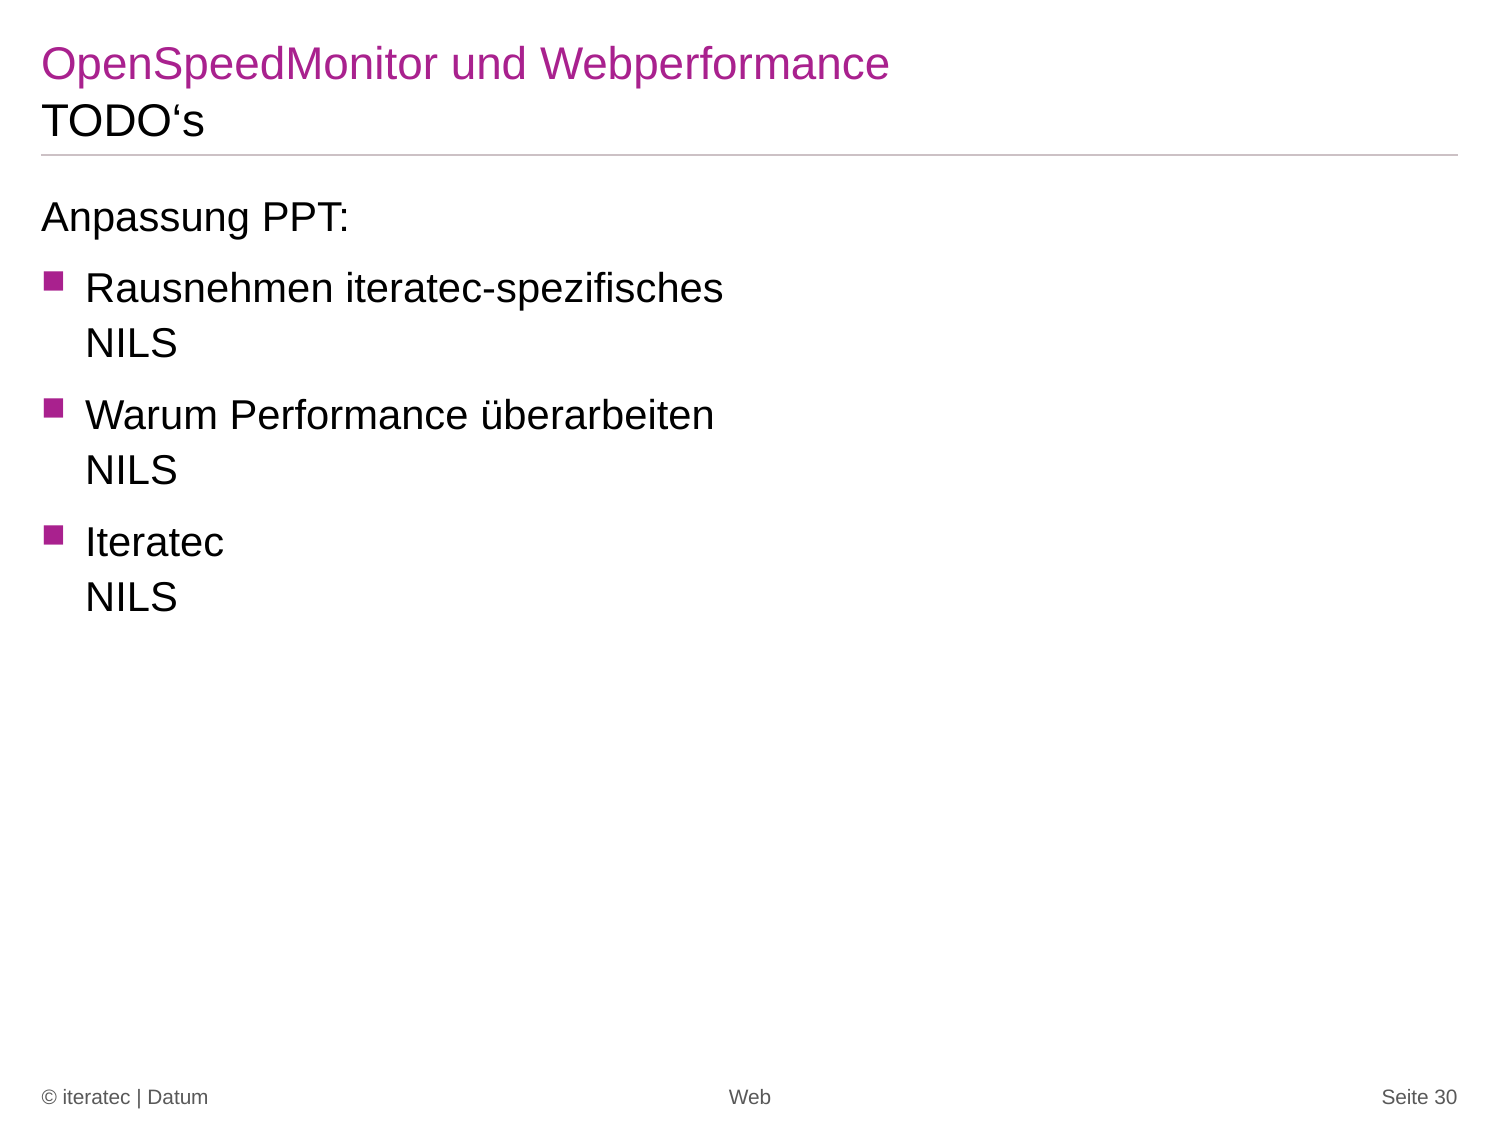

# OpenSpeedMonitor und Webperformance

TODO‘s
Anpassung PPT:
Rausnehmen iteratec-spezifisches
NILS
Warum Performance überarbeiten
NILS
Iteratec
NILS
© iteratec | Datum
Web
Seite 30